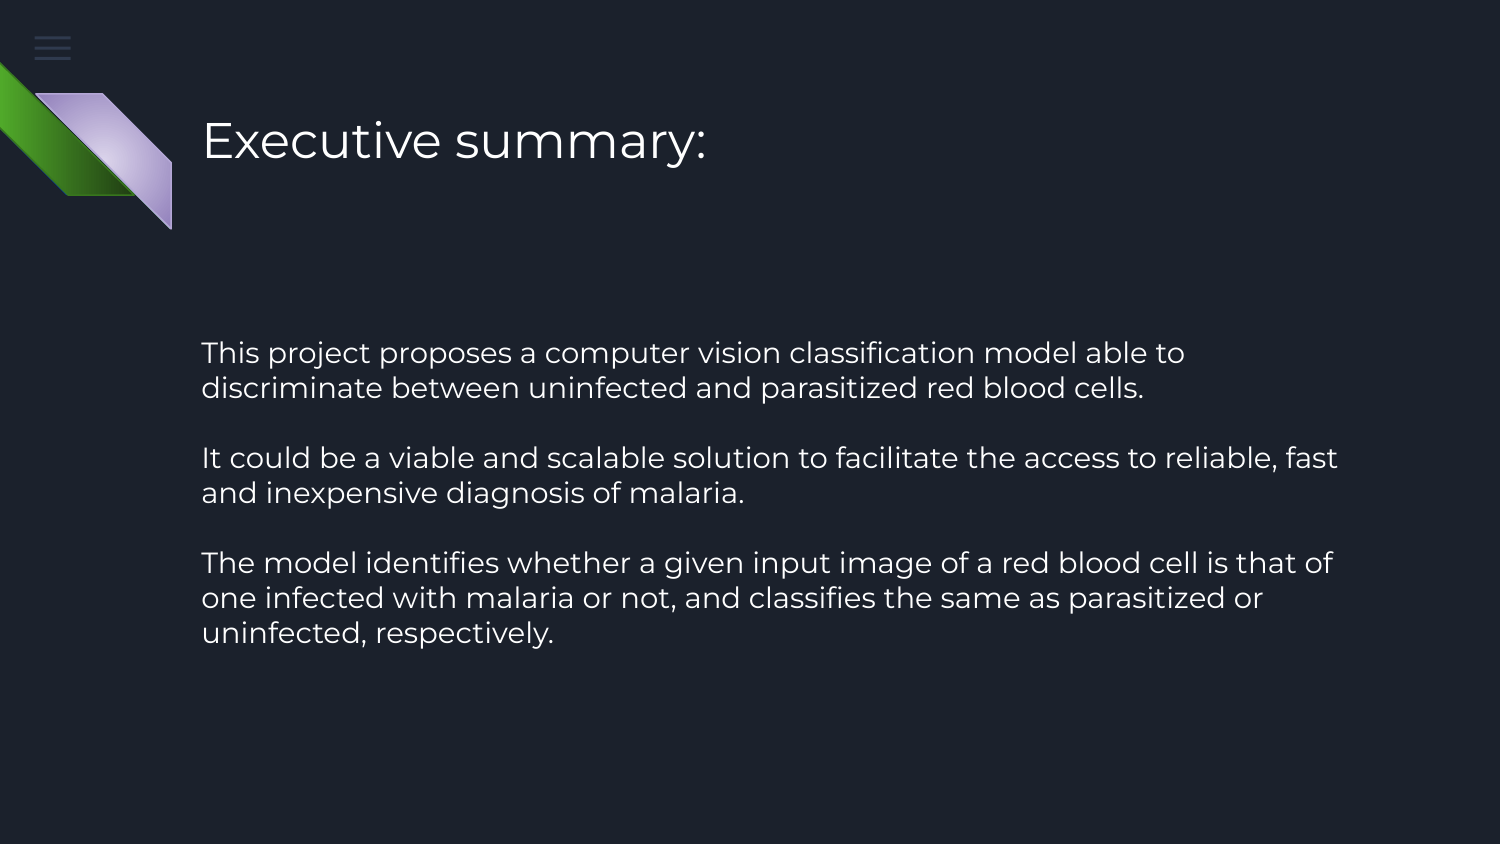

# Executive summary:

This project proposes a computer vision classification model able to discriminate between uninfected and parasitized red blood cells.

It could be a viable and scalable solution to facilitate the access to reliable, fast and inexpensive diagnosis of malaria.

The model identifies whether a given input image of a red blood cell is that of one infected with malaria or not, and classifies the same as parasitized or uninfected, respectively.